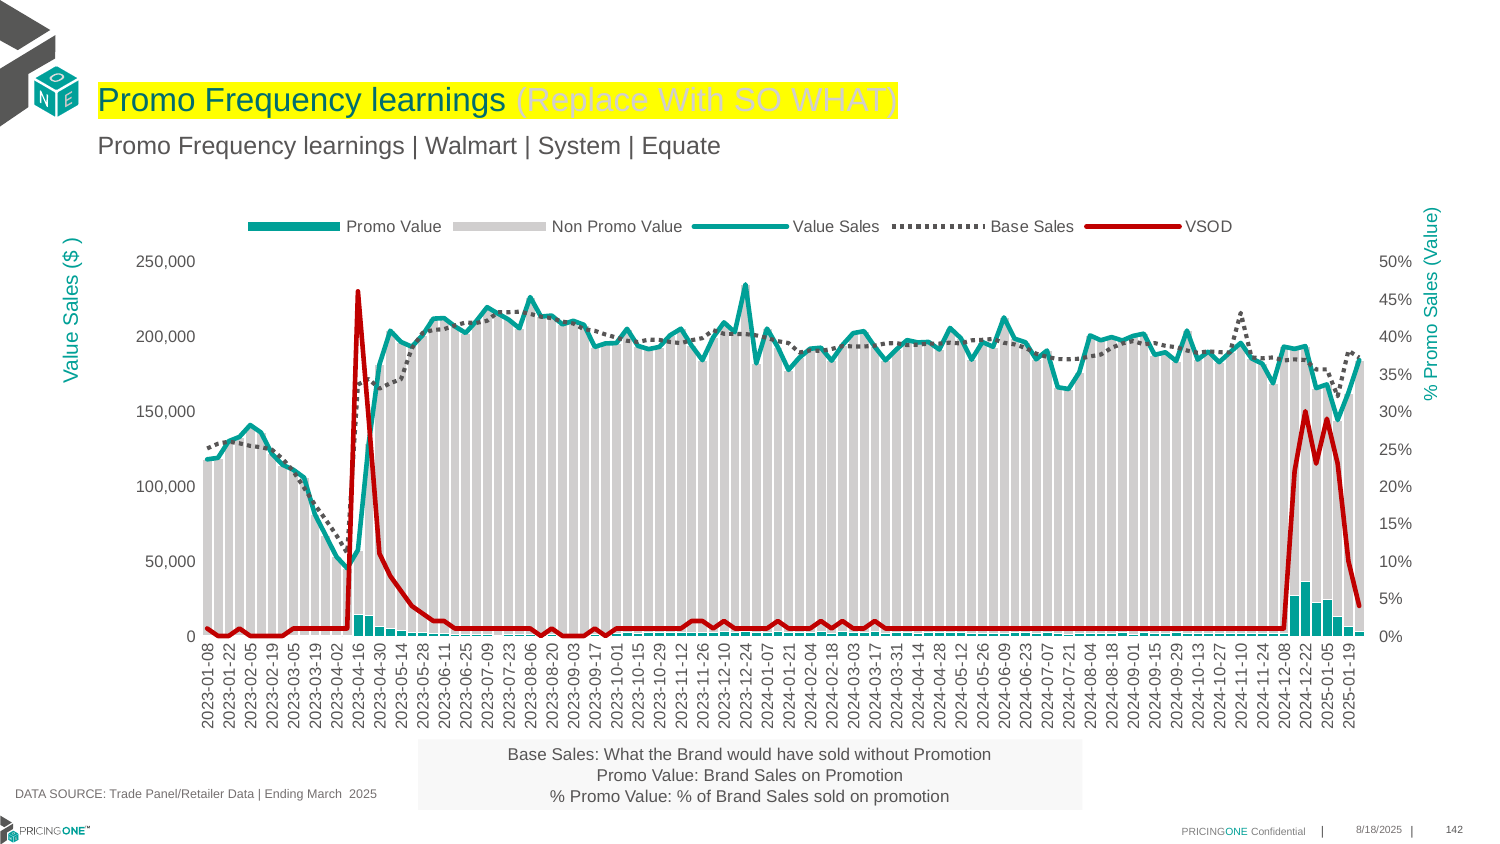

# Promo Frequency learnings (Replace With SO WHAT)
Promo Frequency learnings | Walmart | System | Equate

### Chart

| Category | Promo Value | Non Promo Value | Value Sales | Base Sales | VSOD |
|---|---|---|---|---|---|
| 44934 | 445.0 | 117449.0 | 117894.0 | 125147.0 | 0.01 |
| 44941 | 289.0 | 118580.0 | 118869.0 | 128319.0 | 0.0 |
| 44948 | 390.0 | 129636.0 | 130026.0 | 129672.0 | 0.0 |
| 44955 | 361.0 | 132518.0 | 132879.0 | 128565.0 | 0.01 |
| 44962 | 346.0 | 140432.0 | 140778.0 | 126870.0 | 0.0 |
| 44969 | 338.0 | 135427.0 | 135765.0 | 125977.0 | 0.0 |
| 44976 | 341.0 | 121349.0 | 121690.0 | 124398.0 | 0.0 |
| 44983 | 223.0 | 114058.0 | 114281.0 | 118226.0 | 0.0 |
| 44990 | 599.0 | 110312.0 | 110911.0 | 109979.0 | 0.01 |
| 44997 | 436.0 | 105273.0 | 105709.0 | 98939.0 | 0.01 |
| 45004 | 349.0 | 80831.0 | 81180.0 | 87587.0 | 0.01 |
| 45011 | 504.0 | 66691.0 | 67195.0 | 77664.0 | 0.01 |
| 45018 | 314.0 | 52625.0 | 52939.0 | 67250.0 | 0.01 |
| 45025 | 194.0 | 44976.0 | 45170.0 | 55311.0 | 0.01 |
| 45032 | 14684.0 | 42664.0 | 57348.0 | 167776.0 | 0.46 |
| 45039 | 13661.0 | 114762.0 | 128423.0 | 171512.0 | 0.29 |
| 45046 | 6327.0 | 174796.0 | 181123.0 | 165063.0 | 0.11 |
| 45053 | 5020.0 | 198686.0 | 203706.0 | 168676.0 | 0.08 |
| 45060 | 3852.0 | 192391.0 | 196243.0 | 171362.0 | 0.06 |
| 45067 | 2665.0 | 190386.0 | 193051.0 | 191929.0 | 0.04 |
| 45074 | 2271.0 | 198412.0 | 200683.0 | 202229.0 | 0.03 |
| 45081 | 1480.0 | 210286.0 | 211766.0 | 204241.0 | 0.02 |
| 45088 | 1853.0 | 210302.0 | 212155.0 | 204749.0 | 0.02 |
| 45095 | 889.0 | 205767.0 | 206656.0 | 207221.0 | 0.01 |
| 45102 | 1166.0 | 201057.0 | 202223.0 | 209139.0 | 0.01 |
| 45109 | 885.0 | 209287.0 | 210172.0 | 208922.0 | 0.01 |
| 45116 | 1300.0 | 218140.0 | 219440.0 | 210355.0 | 0.01 |
| 45123 | 756.0 | 214418.0 | 215174.0 | 216087.0 | 0.01 |
| 45130 | 996.0 | 210161.0 | 211157.0 | 216032.0 | 0.01 |
| 45137 | 1199.0 | 204148.0 | 205347.0 | 216418.0 | 0.01 |
| 45144 | 1116.0 | 225045.0 | 226161.0 | 214947.0 | 0.01 |
| 45151 | 810.0 | 212382.0 | 213192.0 | 213100.0 | 0.0 |
| 45158 | 1144.0 | 212647.0 | 213791.0 | 212118.0 | 0.01 |
| 45165 | 803.0 | 207165.0 | 207968.0 | 209810.0 | 0.0 |
| 45172 | 952.0 | 209386.0 | 210338.0 | 208538.0 | 0.0 |
| 45179 | 650.0 | 206971.0 | 207621.0 | 204698.0 | 0.0 |
| 45186 | 1001.0 | 191883.0 | 192884.0 | 203684.0 | 0.01 |
| 45193 | 835.0 | 194408.0 | 195243.0 | 201204.0 | 0.0 |
| 45200 | 1540.0 | 193910.0 | 195450.0 | 199148.0 | 0.01 |
| 45207 | 2257.0 | 202729.0 | 204986.0 | 197030.0 | 0.01 |
| 45214 | 1749.0 | 191891.0 | 193640.0 | 196219.0 | 0.01 |
| 45221 | 2132.0 | 189301.0 | 191433.0 | 197723.0 | 0.01 |
| 45228 | 2466.0 | 190466.0 | 192932.0 | 197565.0 | 0.01 |
| 45235 | 2394.0 | 198310.0 | 200704.0 | 196172.0 | 0.01 |
| 45242 | 2310.0 | 202758.0 | 205068.0 | 195455.0 | 0.01 |
| 45249 | 2677.0 | 191075.0 | 193752.0 | 197410.0 | 0.02 |
| 45256 | 2687.0 | 181374.0 | 184061.0 | 198770.0 | 0.02 |
| 45263 | 2611.0 | 196642.0 | 199253.0 | 204044.0 | 0.01 |
| 45270 | 3008.0 | 206266.0 | 209274.0 | 201673.0 | 0.02 |
| 45277 | 2530.0 | 200213.0 | 202743.0 | 201589.0 | 0.01 |
| 45284 | 2993.0 | 231648.0 | 234641.0 | 201451.0 | 0.01 |
| 45291 | 2271.0 | 179626.0 | 181897.0 | 200619.0 | 0.01 |
| 45298 | 2349.0 | 202782.0 | 205131.0 | 198923.0 | 0.01 |
| 45305 | 2851.0 | 189927.0 | 192778.0 | 196740.0 | 0.02 |
| 45312 | 2408.0 | 175137.0 | 177545.0 | 195482.0 | 0.01 |
| 45319 | 2376.0 | 183408.0 | 185784.0 | 189139.0 | 0.01 |
| 45326 | 2397.0 | 189286.0 | 191683.0 | 190598.0 | 0.01 |
| 45333 | 2814.0 | 189541.0 | 192355.0 | 190223.0 | 0.02 |
| 45340 | 2078.0 | 181663.0 | 183741.0 | 191513.0 | 0.01 |
| 45347 | 3074.0 | 191029.0 | 194103.0 | 193453.0 | 0.02 |
| 45354 | 2472.0 | 199637.0 | 202109.0 | 193234.0 | 0.01 |
| 45361 | 2591.0 | 200806.0 | 203397.0 | 193165.0 | 0.01 |
| 45368 | 2835.0 | 190196.0 | 193031.0 | 193746.0 | 0.02 |
| 45375 | 2092.0 | 181868.0 | 183960.0 | 195256.0 | 0.01 |
| 45382 | 2509.0 | 188596.0 | 191105.0 | 195495.0 | 0.01 |
| 45389 | 2356.0 | 195114.0 | 197470.0 | 194114.0 | 0.01 |
| 45396 | 2038.0 | 193847.0 | 195885.0 | 194422.0 | 0.01 |
| 45403 | 2512.0 | 193715.0 | 196227.0 | 195126.0 | 0.01 |
| 45410 | 2372.0 | 188783.0 | 191155.0 | 195137.0 | 0.01 |
| 45417 | 2367.0 | 203187.0 | 205554.0 | 195752.0 | 0.01 |
| 45424 | 2430.0 | 196298.0 | 198728.0 | 195195.0 | 0.01 |
| 45431 | 2105.0 | 182308.0 | 184413.0 | 197304.0 | 0.01 |
| 45438 | 2085.0 | 194068.0 | 196153.0 | 197640.0 | 0.01 |
| 45445 | 1972.0 | 191023.0 | 192995.0 | 198203.0 | 0.01 |
| 45452 | 1808.0 | 210756.0 | 212564.0 | 195619.0 | 0.01 |
| 45459 | 2546.0 | 195860.0 | 198406.0 | 194589.0 | 0.01 |
| 45466 | 2288.0 | 193696.0 | 195984.0 | 192300.0 | 0.01 |
| 45473 | 2026.0 | 182625.0 | 184651.0 | 188392.0 | 0.01 |
| 45480 | 2136.0 | 188323.0 | 190459.0 | 186255.0 | 0.01 |
| 45487 | 1847.0 | 164174.0 | 166021.0 | 184797.0 | 0.01 |
| 45494 | 1362.0 | 163425.0 | 164787.0 | 184649.0 | 0.01 |
| 45501 | 1735.0 | 174132.0 | 175867.0 | 185046.0 | 0.01 |
| 45508 | 2050.0 | 198568.0 | 200618.0 | 186586.0 | 0.01 |
| 45515 | 1671.0 | 195675.0 | 197346.0 | 187783.0 | 0.01 |
| 45522 | 1892.0 | 197556.0 | 199448.0 | 192276.0 | 0.01 |
| 45529 | 2134.0 | 195046.0 | 197180.0 | 195194.0 | 0.01 |
| 45536 | 1425.0 | 198806.0 | 200231.0 | 196827.0 | 0.01 |
| 45543 | 2174.0 | 199567.0 | 201741.0 | 194640.0 | 0.01 |
| 45550 | 1788.0 | 185792.0 | 187580.0 | 195495.0 | 0.01 |
| 45557 | 1939.0 | 187388.0 | 189327.0 | 193613.0 | 0.01 |
| 45564 | 2250.0 | 181211.0 | 183461.0 | 192711.0 | 0.01 |
| 45571 | 2119.0 | 201713.0 | 203832.0 | 190531.0 | 0.01 |
| 45578 | 2042.0 | 182390.0 | 184432.0 | 188980.0 | 0.01 |
| 45585 | 2102.0 | 187750.0 | 189852.0 | 189942.0 | 0.01 |
| 45592 | 1469.0 | 181232.0 | 182701.0 | 189403.0 | 0.01 |
| 45599 | 1704.0 | 187586.0 | 189290.0 | 189196.0 | 0.01 |
| 45606 | 1823.0 | 193735.0 | 195558.0 | 215641.0 | 0.01 |
| 45613 | 1615.0 | 183629.0 | 185244.0 | 185923.0 | 0.01 |
| 45620 | 1911.0 | 179829.0 | 181740.0 | 185270.0 | 0.01 |
| 45627 | 1623.0 | 166995.0 | 168618.0 | 185891.0 | 0.01 |
| 45634 | 2014.0 | 191063.0 | 193077.0 | 183806.0 | 0.01 |
| 45641 | 27252.0 | 164313.0 | 191565.0 | 184620.0 | 0.22 |
| 45648 | 36630.0 | 156797.0 | 193427.0 | 184167.0 | 0.3 |
| 45655 | 22209.0 | 143184.0 | 165393.0 | 177856.0 | 0.23 |
| 45662 | 24389.0 | 143522.0 | 167911.0 | 177933.0 | 0.29 |
| 45669 | 13282.0 | 130832.0 | 144114.0 | 159972.0 | 0.23 |
| 45676 | 6388.0 | 155921.0 | 162309.0 | 190386.0 | 0.1 |
| 45683 | 3423.0 | 180691.0 | 184114.0 | 185772.0 | 0.04 |
% Promo Sales (Value)
Value Sales ($ )
Base Sales: What the Brand would have sold without Promotion
Promo Value: Brand Sales on Promotion
% Promo Value: % of Brand Sales sold on promotion
DATA SOURCE: Trade Panel/Retailer Data | Ending March  2025

8/18/2025
142